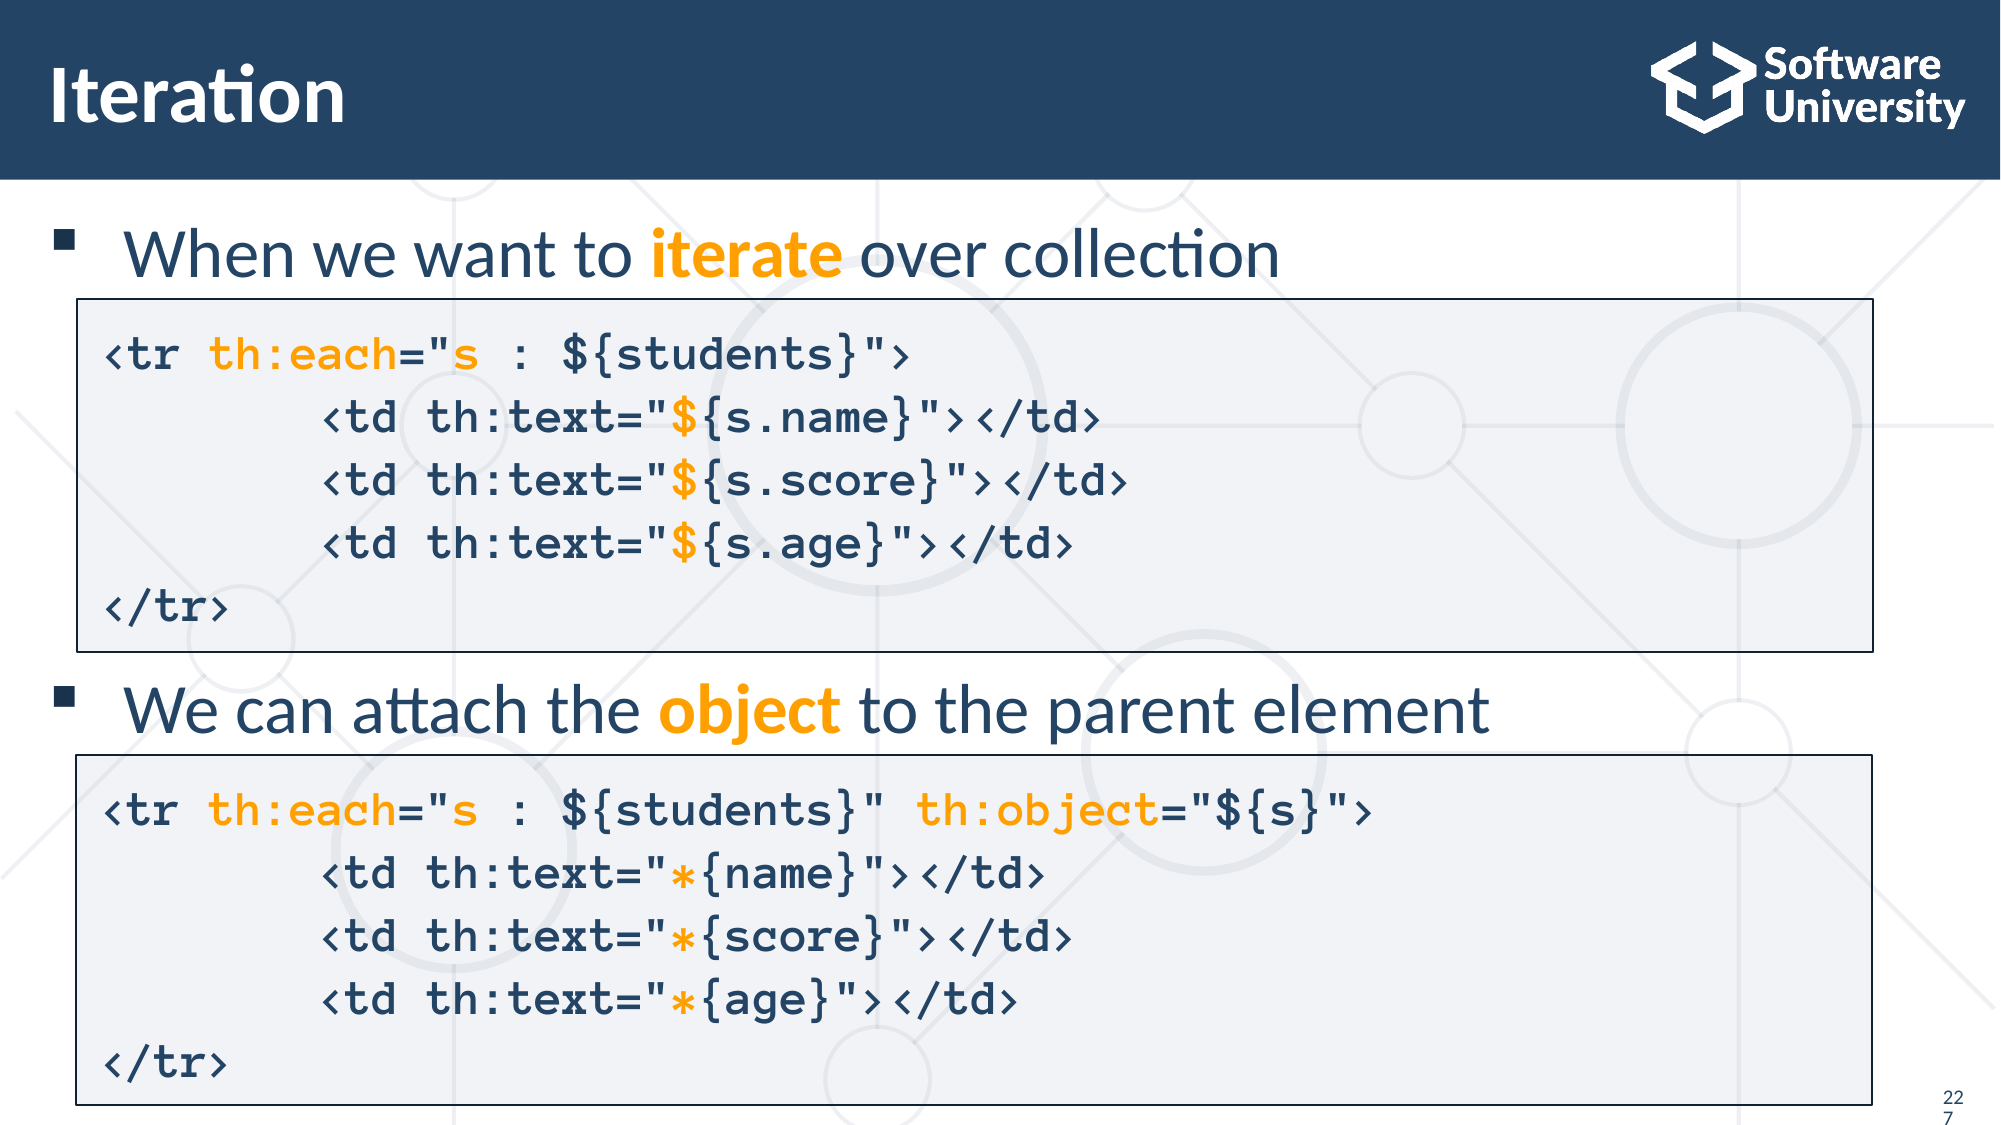

# Iteration
When we want to iterate over collection

We can attach the object to the parent element
<tr th:each="s : ${students}">
        <td th:text="${s.name}"></td>
        <td th:text="${s.score}"></td>
        <td th:text="${s.age}"></td>
</tr>
<tr th:each="s : ${students}" th:object="${s}">
        <td th:text="*{name}"></td>
        <td th:text="*{score}"></td>
        <td th:text="*{age}"></td>
</tr>
227